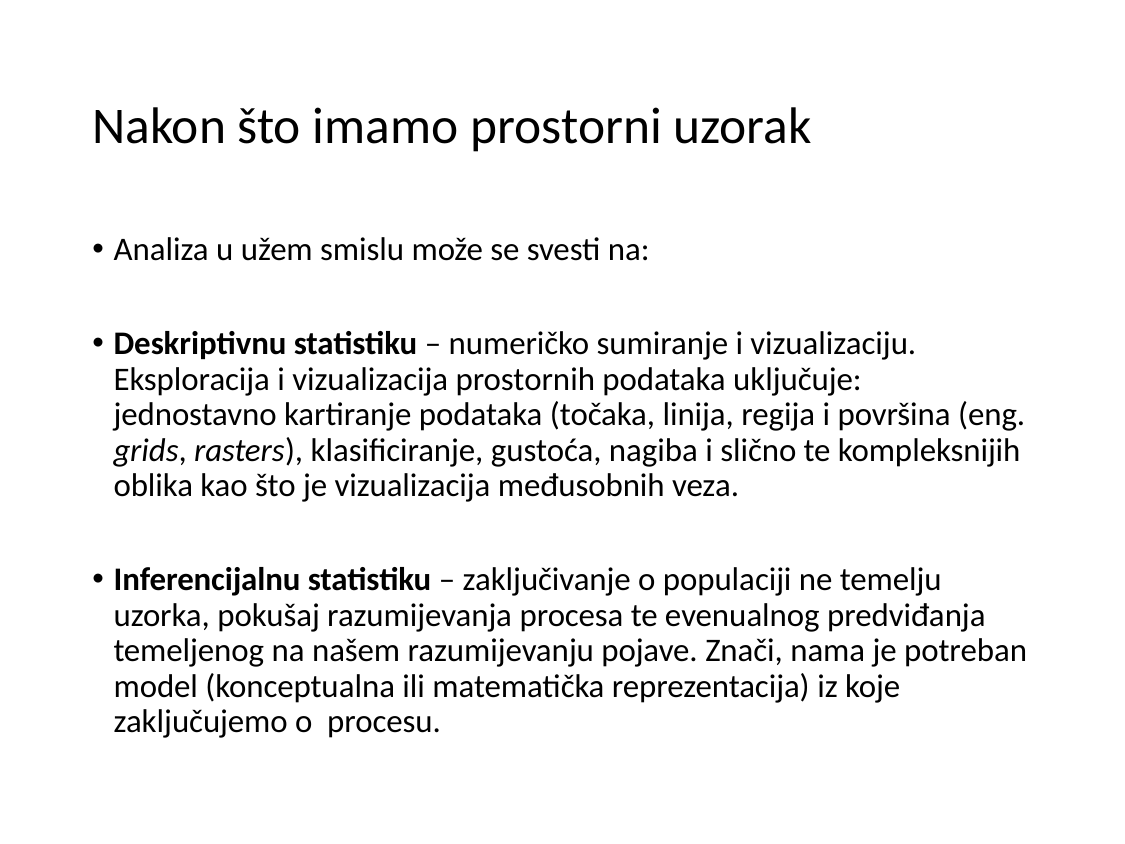

# Nakon što imamo prostorni uzorak
Analiza u užem smislu može se svesti na:

Deskriptivnu statistiku – numeričko sumiranje i vizualizaciju. Eksploracija i vizualizacija prostornih podataka uključuje: jednostavno kartiranje podataka (točaka, linija, regija i površina (eng. grids, rasters), klasificiranje, gustoća, nagiba i slično te kompleksnijih oblika kao što je vizualizacija međusobnih veza.

Inferencijalnu statistiku – zaključivanje o populaciji ne temelju uzorka, pokušaj razumijevanja procesa te evenualnog predviđanja temeljenog na našem razumijevanju pojave. Znači, nama je potreban model (konceptualna ili matematička reprezentacija) iz koje zaključujemo o  procesu.